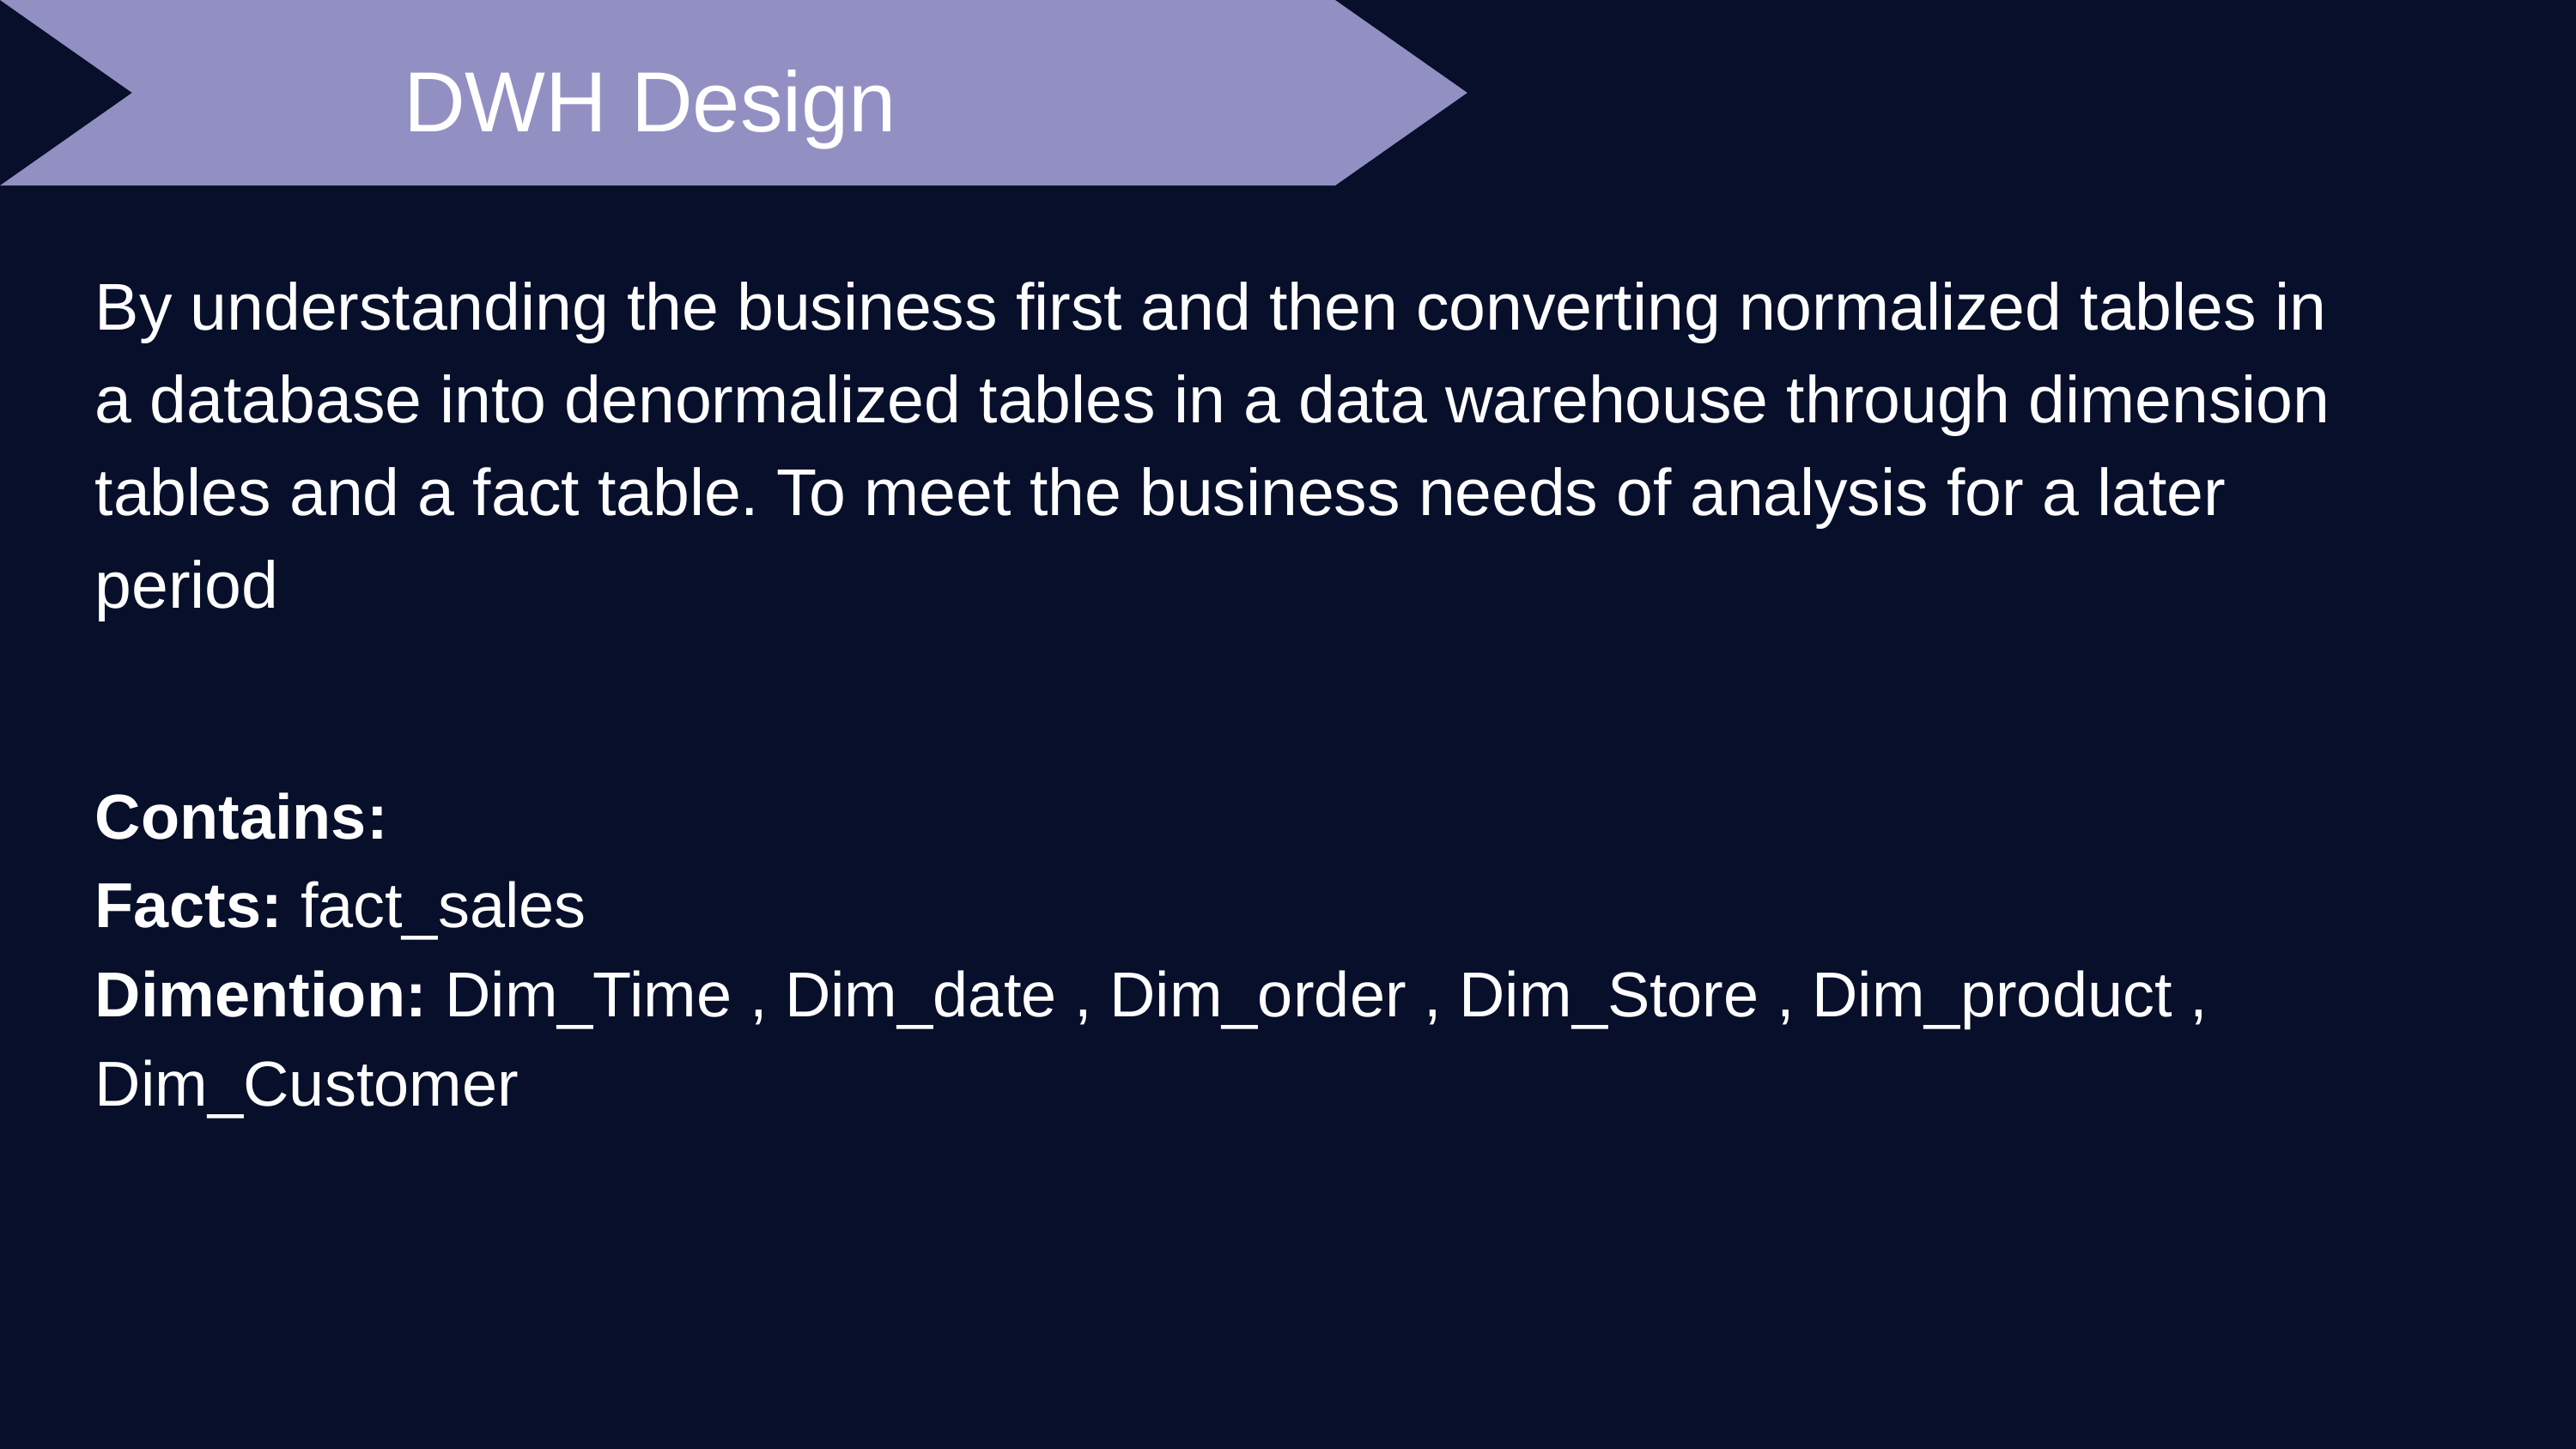

DWH Design
By understanding the business first and then converting normalized tables in
a database into denormalized tables in a data warehouse through dimension
tables and a fact table. To meet the business needs of analysis for a later
period
Contains:
Facts: fact_sales
Dimention: Dim_Time , Dim_date , Dim_order , Dim_Store , Dim_product , Dim_Customer